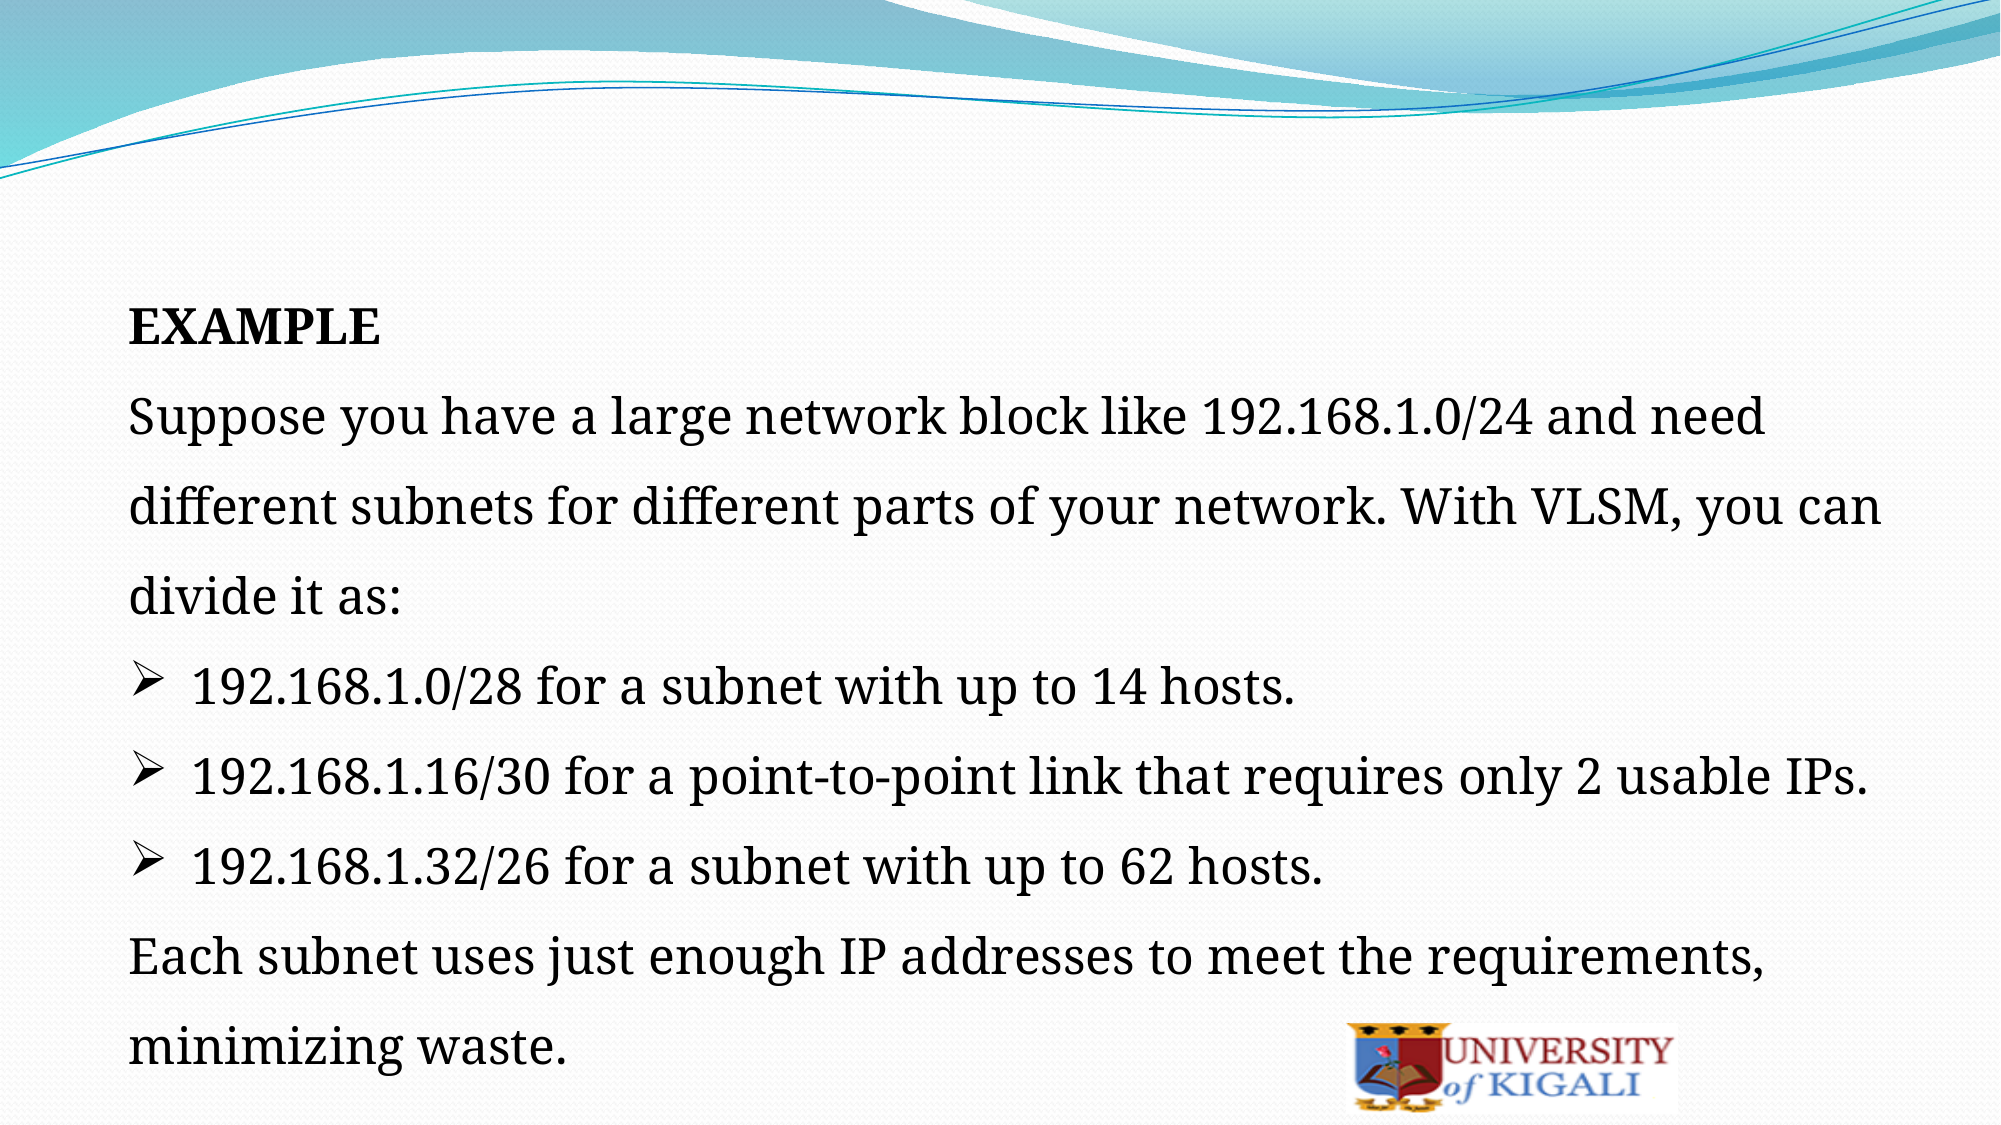

EXAMPLE
Suppose you have a large network block like 192.168.1.0/24 and need different subnets for different parts of your network. With VLSM, you can divide it as:
192.168.1.0/28 for a subnet with up to 14 hosts.
192.168.1.16/30 for a point-to-point link that requires only 2 usable IPs.
192.168.1.32/26 for a subnet with up to 62 hosts.
Each subnet uses just enough IP addresses to meet the requirements, minimizing waste.